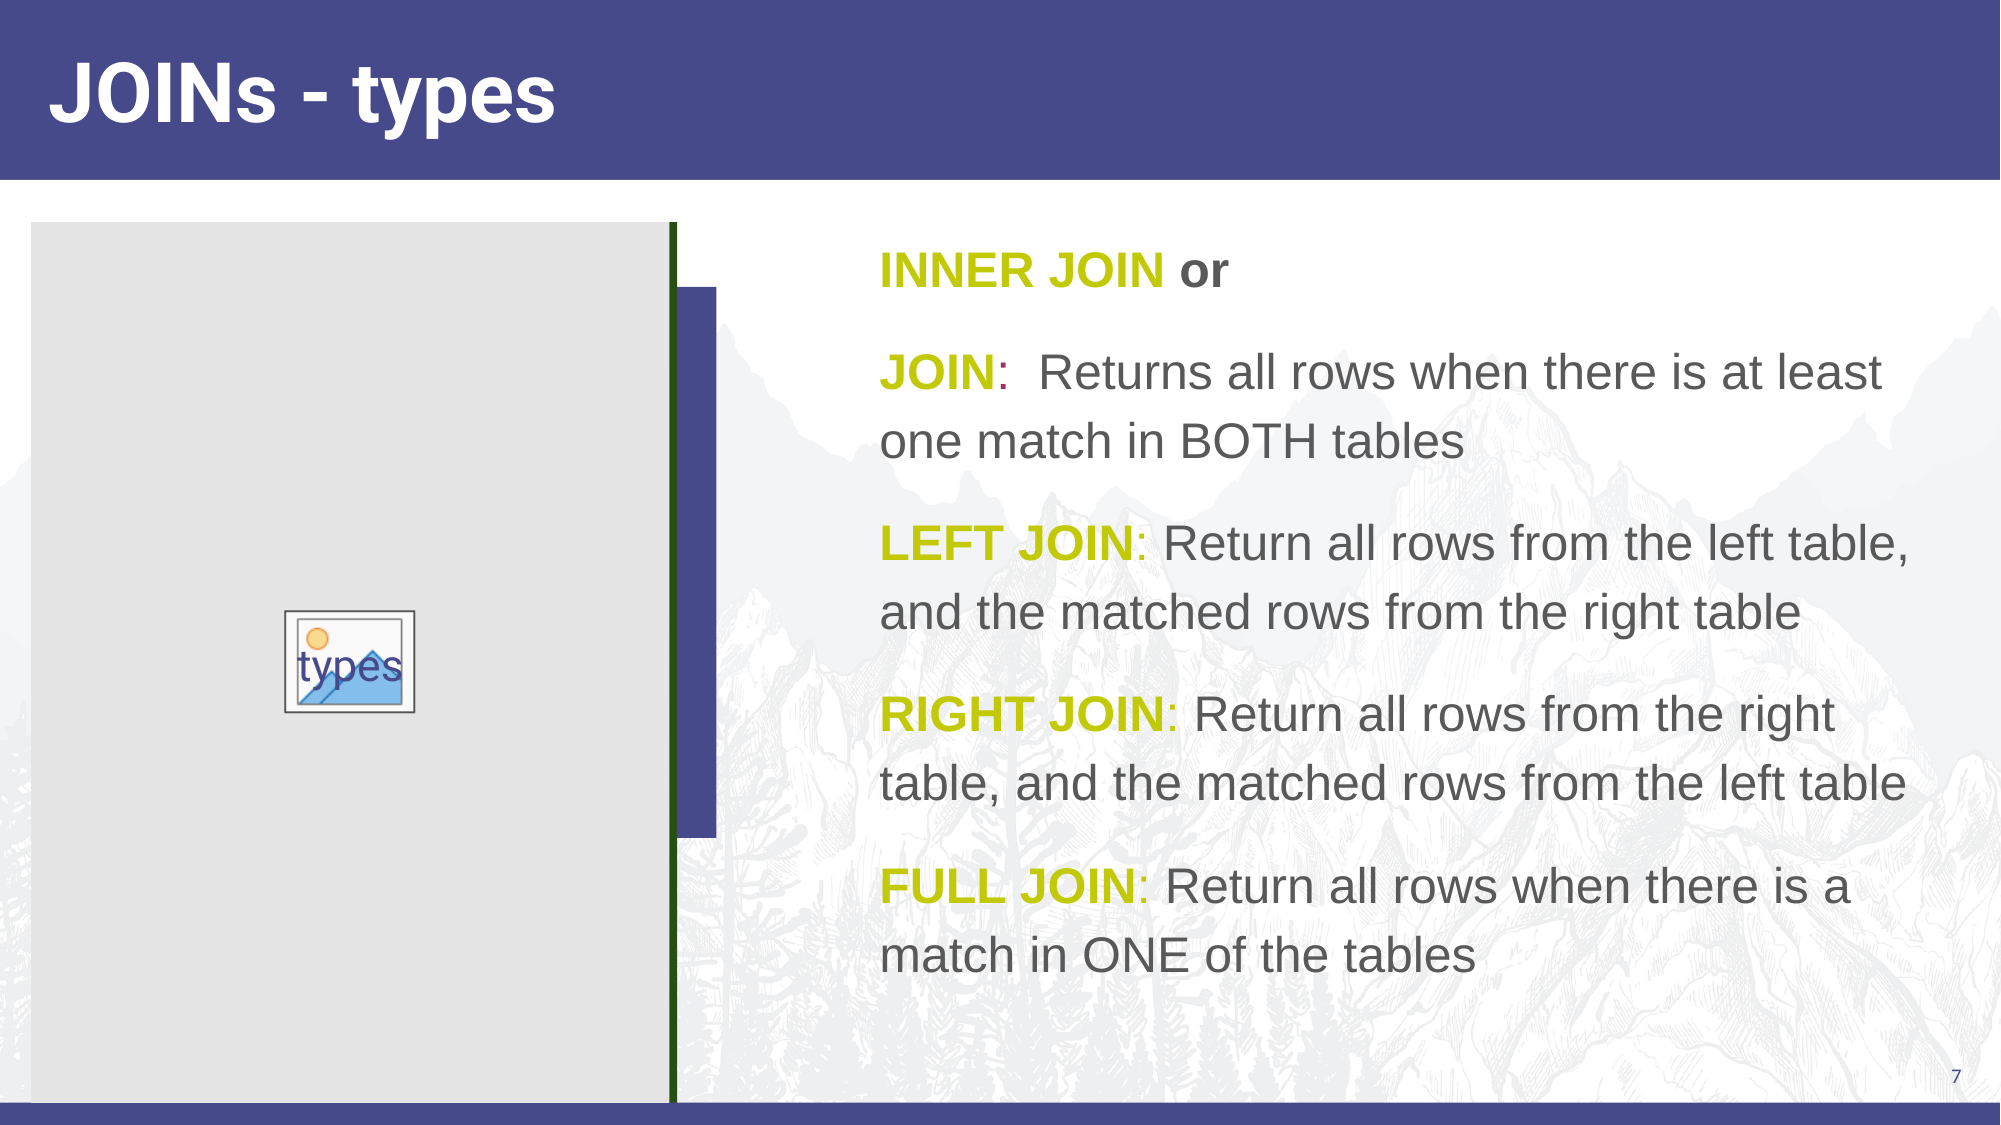

# JOINs - types
INNER JOIN or
JOIN:  Returns all rows when there is at least one match in BOTH tables
LEFT JOIN: Return all rows from the left table, and the matched rows from the right table
RIGHT JOIN: Return all rows from the right table, and the matched rows from the left table
FULL JOIN: Return all rows when there is a match in ONE of the tables

types
7